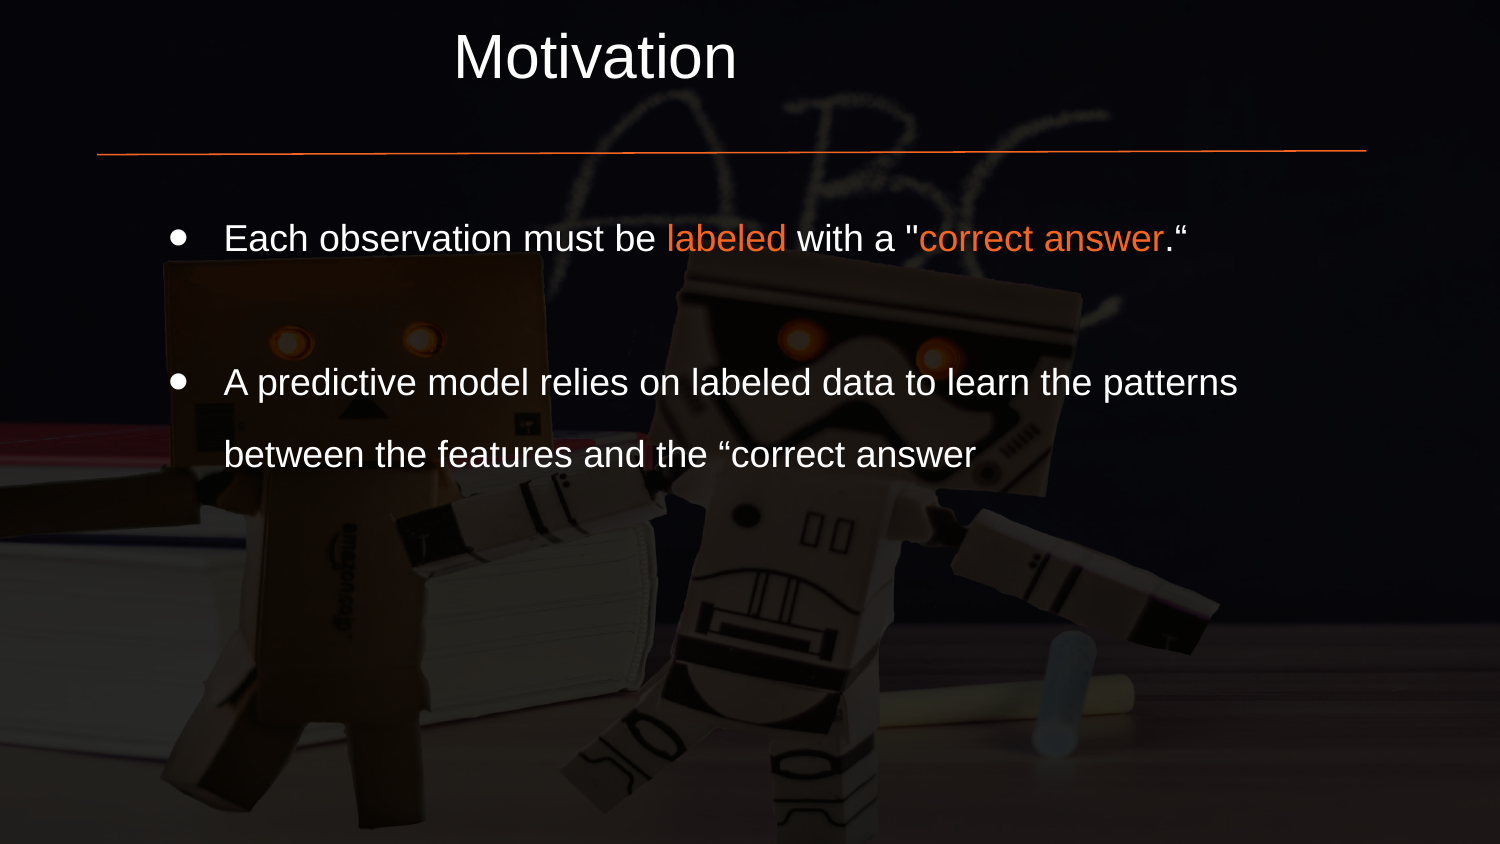

Motivation
Each observation must be labeled with a "correct answer.“

A predictive model relies on labeled data to learn the patterns between the features and the “correct answer